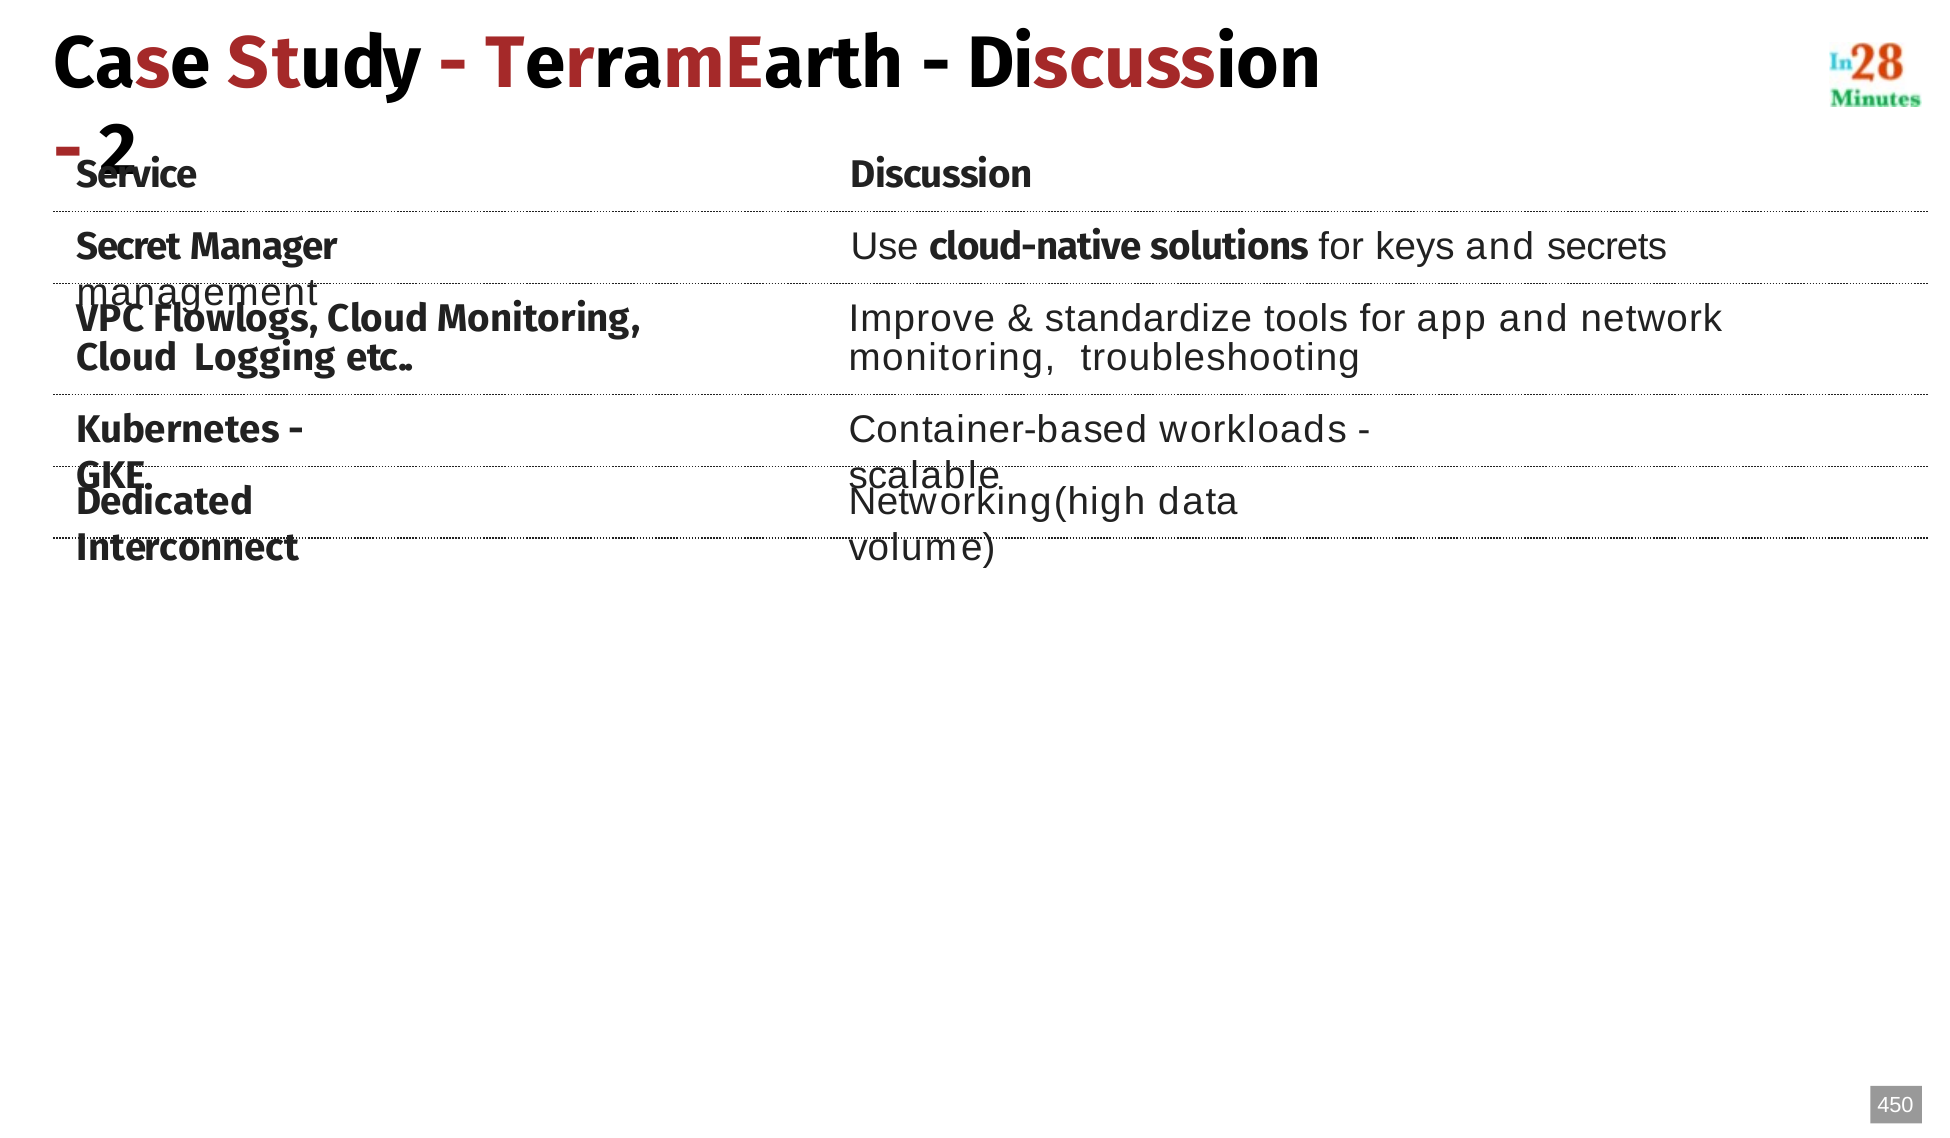

# Case Study - TerramEarth - Discussion - 2
Service	Discussion
Secret Manager	Use cloud-native solutions for keys and secrets management

VPC Flowlogs, Cloud Monitoring, Cloud  Logging etc..
Improve & standardize tools for app and network monitoring,  troubleshooting

Kubernetes - GKE
Container-based workloads - scalable

Dedicated Interconnect
Networking(high data volume)

450